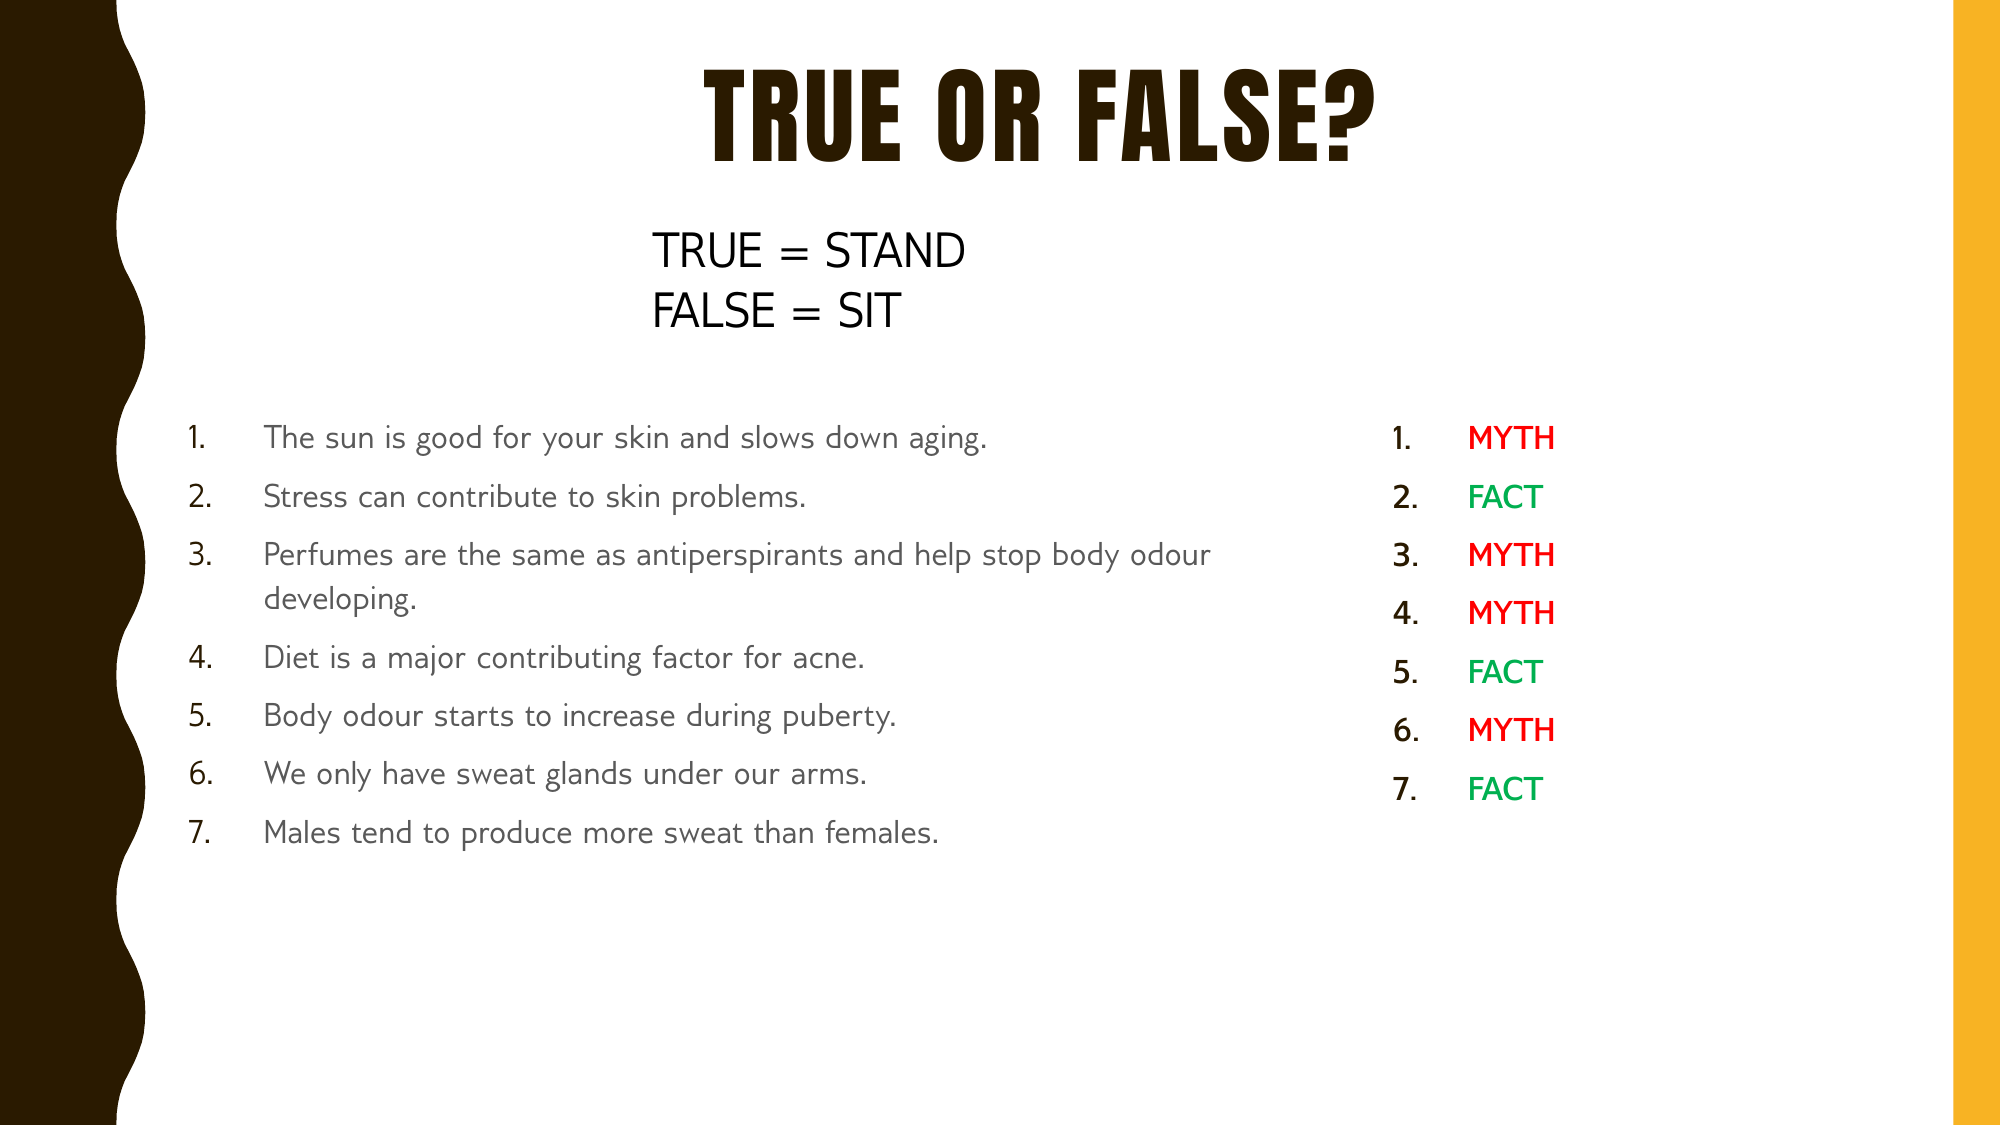

# TRUE OR FALSE?
TRUE = STAND		FALSE = SIT

The sun is good for your skin and slows down aging.
Stress can contribute to skin problems.
Perfumes are the same as antiperspirants and help stop body odour developing.
Diet is a major contributing factor for acne.
Body odour starts to increase during puberty.
We only have sweat glands under our arms.
Males tend to produce more sweat than females.
MYTH
FACT
MYTH
MYTH
FACT
MYTH
FACT